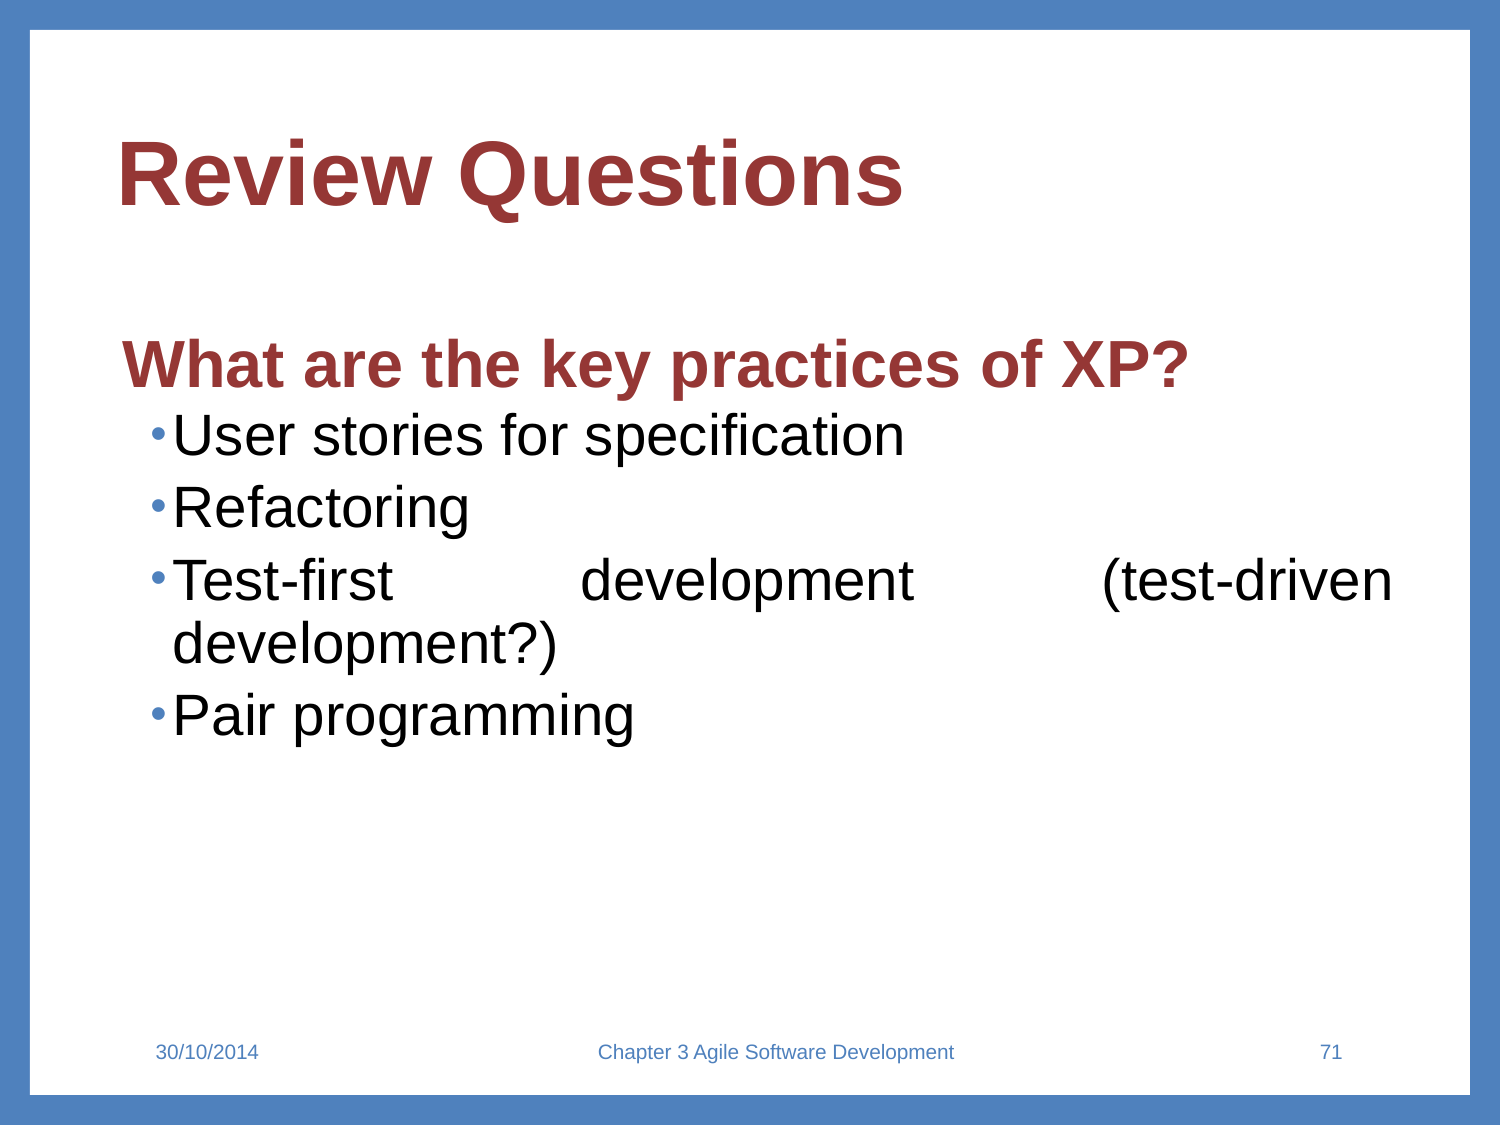

# Review Questions
What are the key practices of XP?
User stories for specification
Refactoring
Test-first development (test-driven development?)
Pair programming

30/10/2014
Chapter 3 Agile Software Development
71